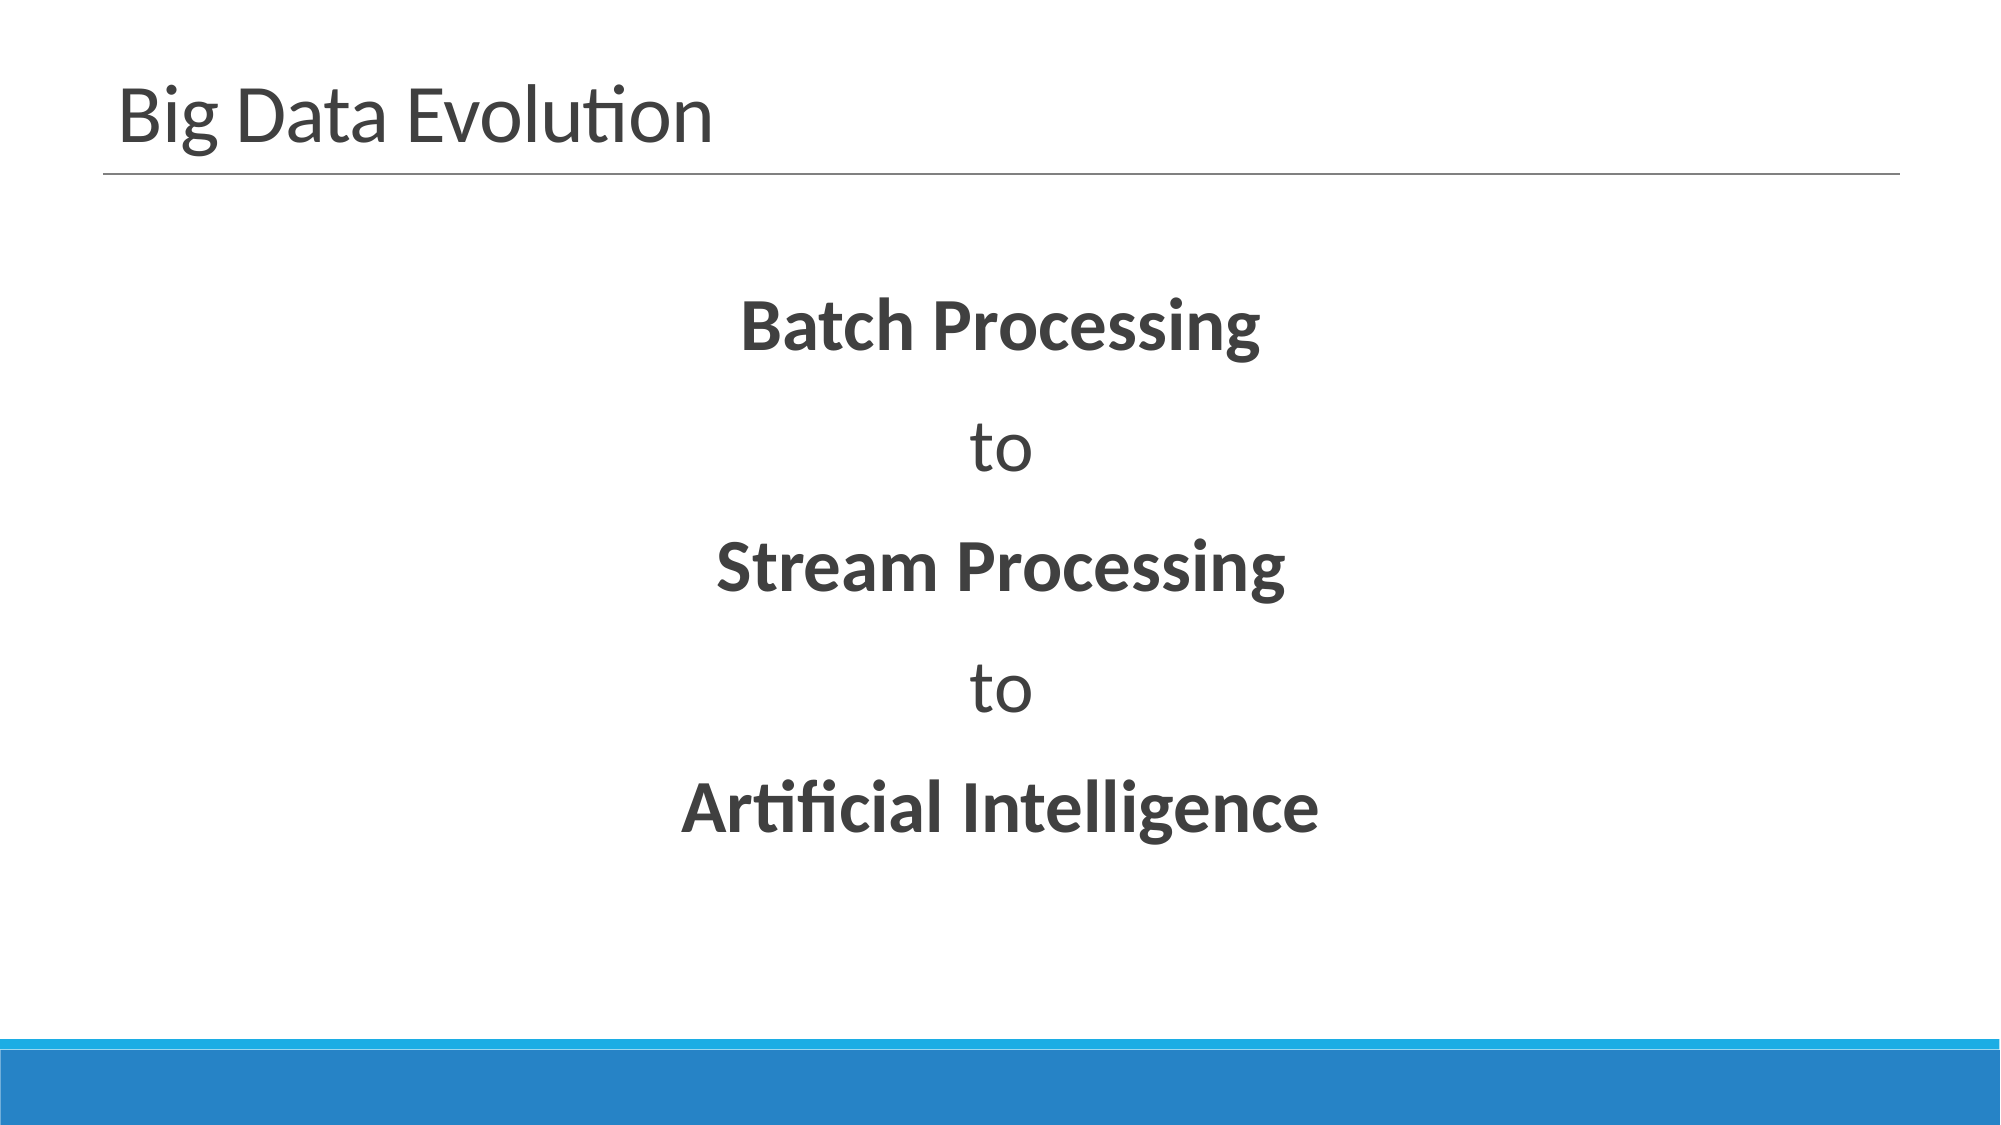

# Big Data Evolution

Batch Processing
to
Stream Processing
to
Artificial Intelligence